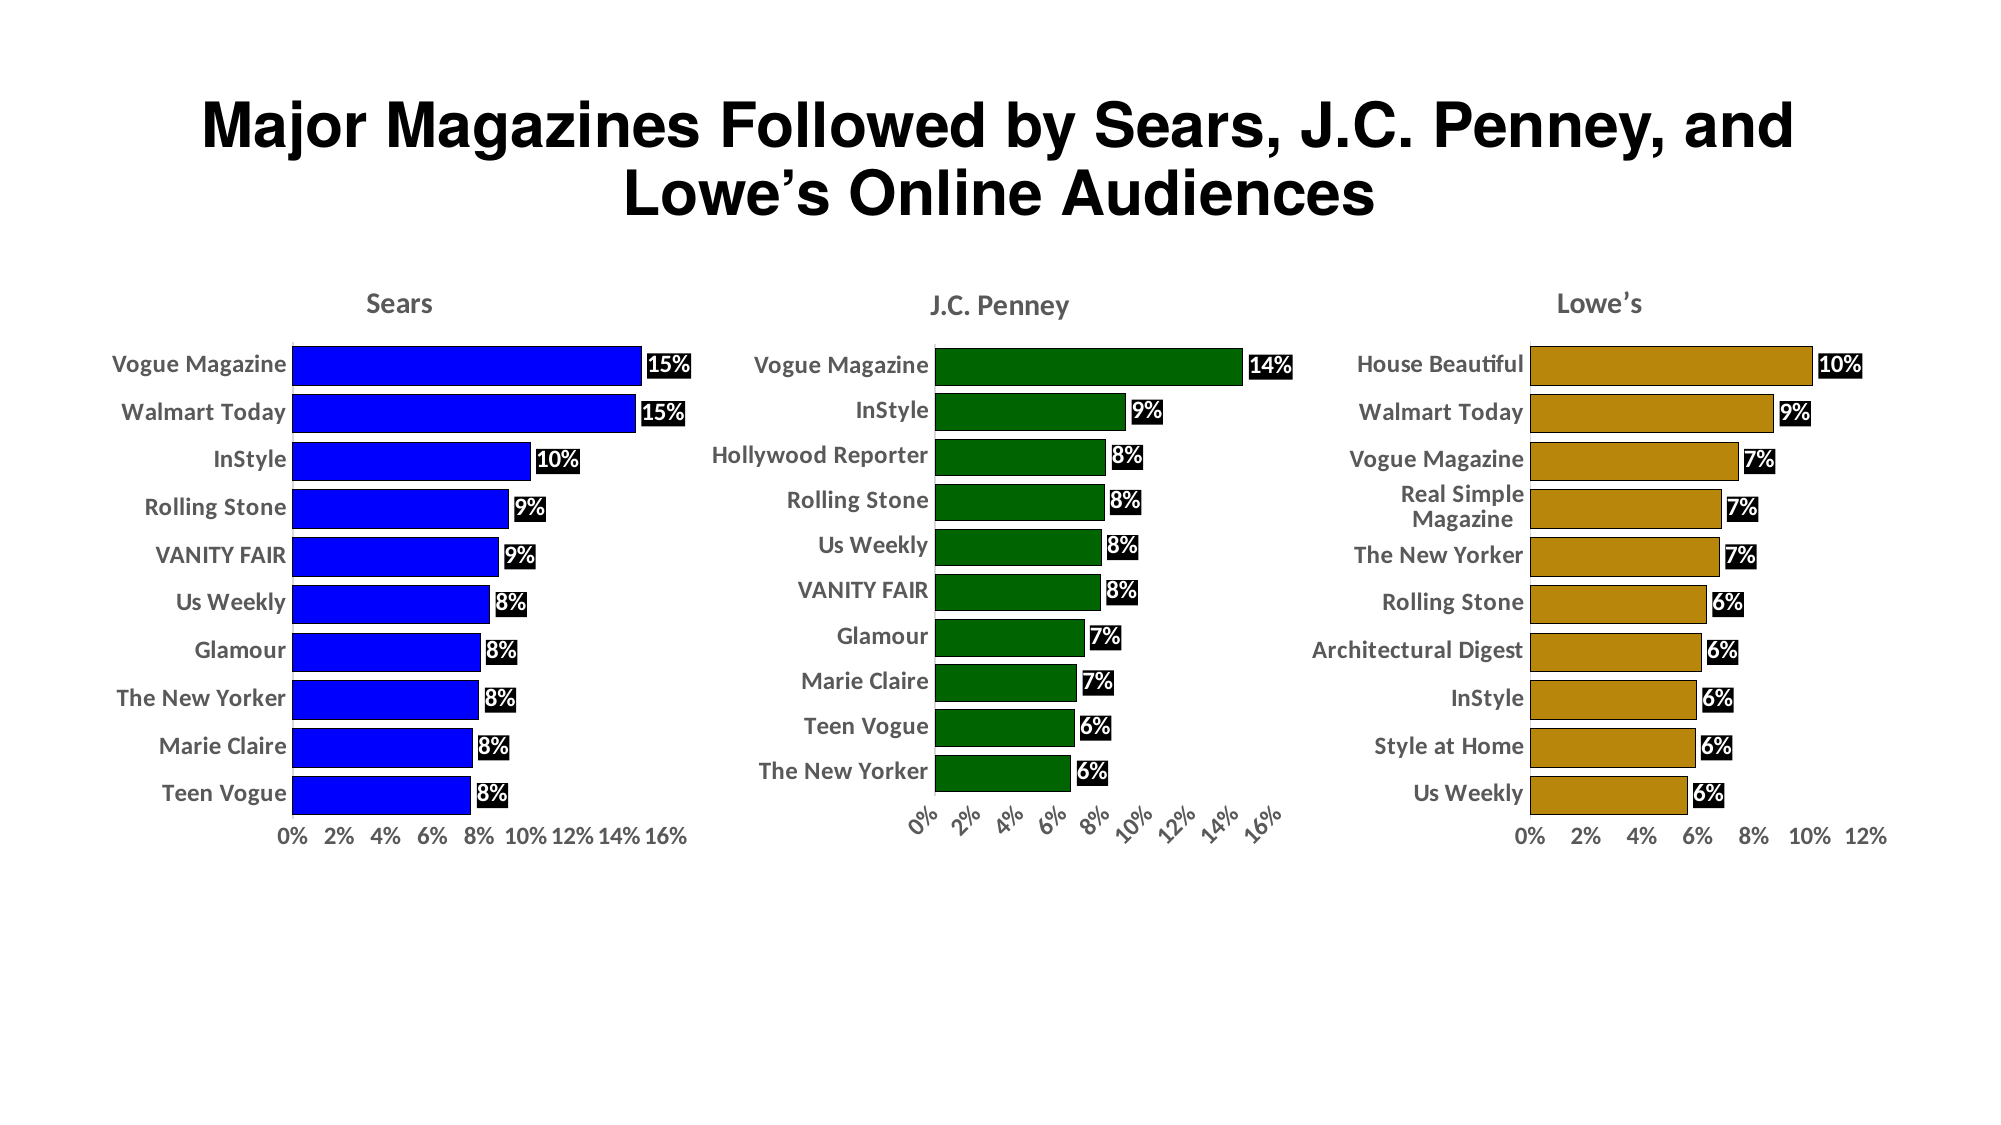

# Major Magazines Followed by Sears, J.C. Penney, and Lowe’s Online Audiences

### Chart: Sears

| Category | numbers |
|---|---|
| Teen Vogue | 0.0764 |
| Marie Claire | 0.0769 |
| The New Yorker | 0.0798 |
| Glamour | 0.0803 |
| Us Weekly | 0.0844 |
| VANITY FAIR | 0.0882 |
| Rolling Stone | 0.0925 |
| InStyle | 0.1018 |
| Walmart Today | 0.1469 |
| Vogue Magazine | 0.1494 |

### Chart: Lowe’s

| Category | numbers |
|---|---|
| Us Weekly | 0.0561 |
| Style at Home | 0.0589 |
| InStyle | 0.0594 |
| Architectural Digest | 0.0611 |
| Rolling Stone | 0.063 |
| The New Yorker | 0.0676 |
| Real Simple Magazine | 0.0682 |
| Vogue Magazine | 0.0743 |
| Walmart Today | 0.087 |
| House Beautiful | 0.1009 |

### Chart: J.C. Penney

| Category | numbers |
|---|---|
| The New Yorker | 0.0632 |
| Teen Vogue | 0.0647 |
| Marie Claire | 0.0659 |
| Glamour | 0.0693 |
| VANITY FAIR | 0.077 |
| Us Weekly | 0.0773 |
| Rolling Stone | 0.0786 |
| Hollywood Reporter | 0.0795 |
| InStyle | 0.0887 |
| Vogue Magazine | 0.1432 |